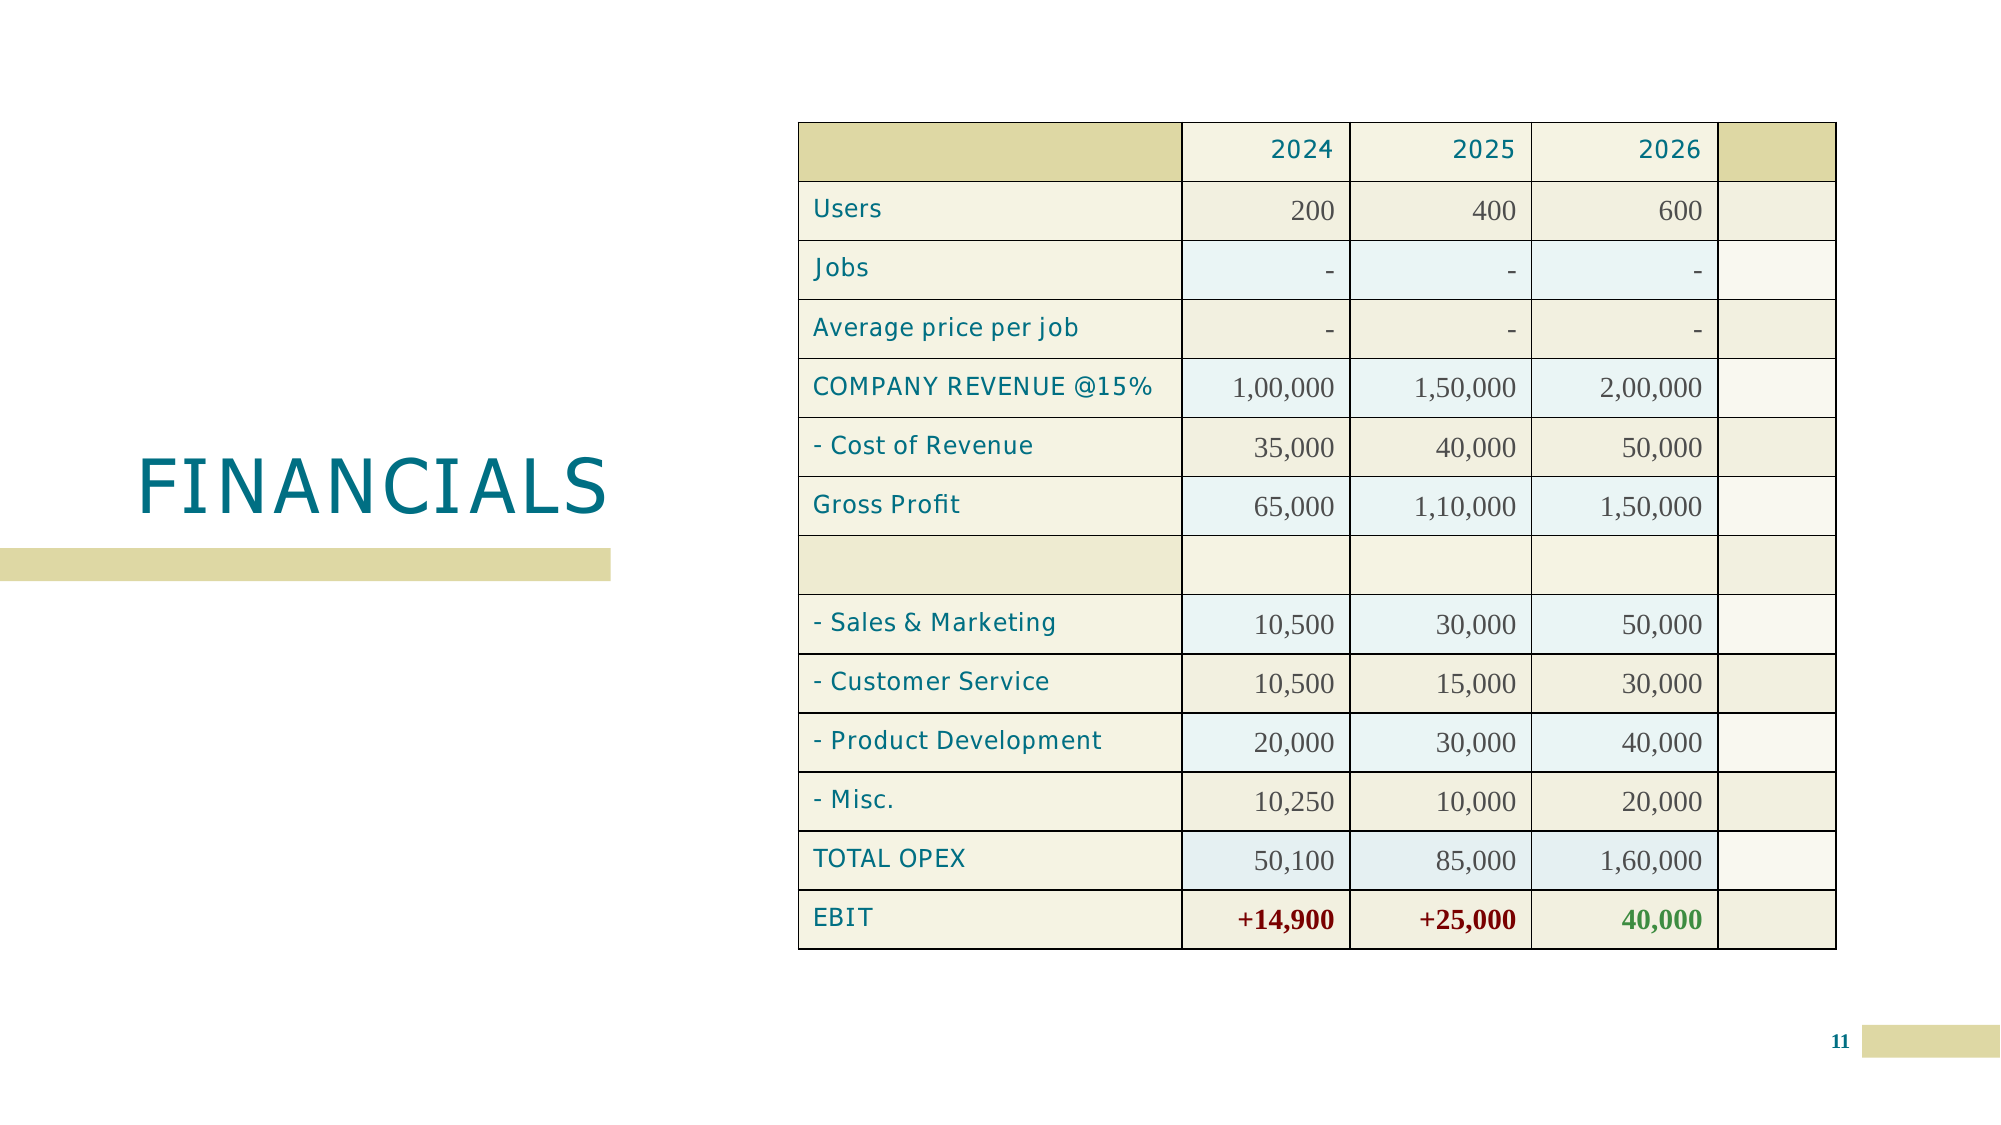

|  | 2024 | 2025 | 2026 |  |
| --- | --- | --- | --- | --- |
| Users | 200 | 400 | 600 |  |
| Jobs | - | - | - |  |
| Average price per job | - | - | - |  |
| COMPANY REVENUE @15% | 1,00,000 | 1,50,000 | 2,00,000 |  |
| - Cost of Revenue | 35,000 | 40,000 | 50,000 |  |
| Gross Profit | 65,000 | 1,10,000 | 1,50,000 |  |
|  |  |  |  |  |
| - Sales & Marketing | 10,500 | 30,000 | 50,000 |  |
| - Customer Service | 10,500 | 15,000 | 30,000 |  |
| - Product Development | 20,000 | 30,000 | 40,000 |  |
| - Misc. | 10,250 | 10,000 | 20,000 |  |
| TOTAL OPEX | 50,100 | 85,000 | 1,60,000 |  |
| EBIT | +14,900 | +25,000 | 40,000 |  |
# FINANCIALS
11